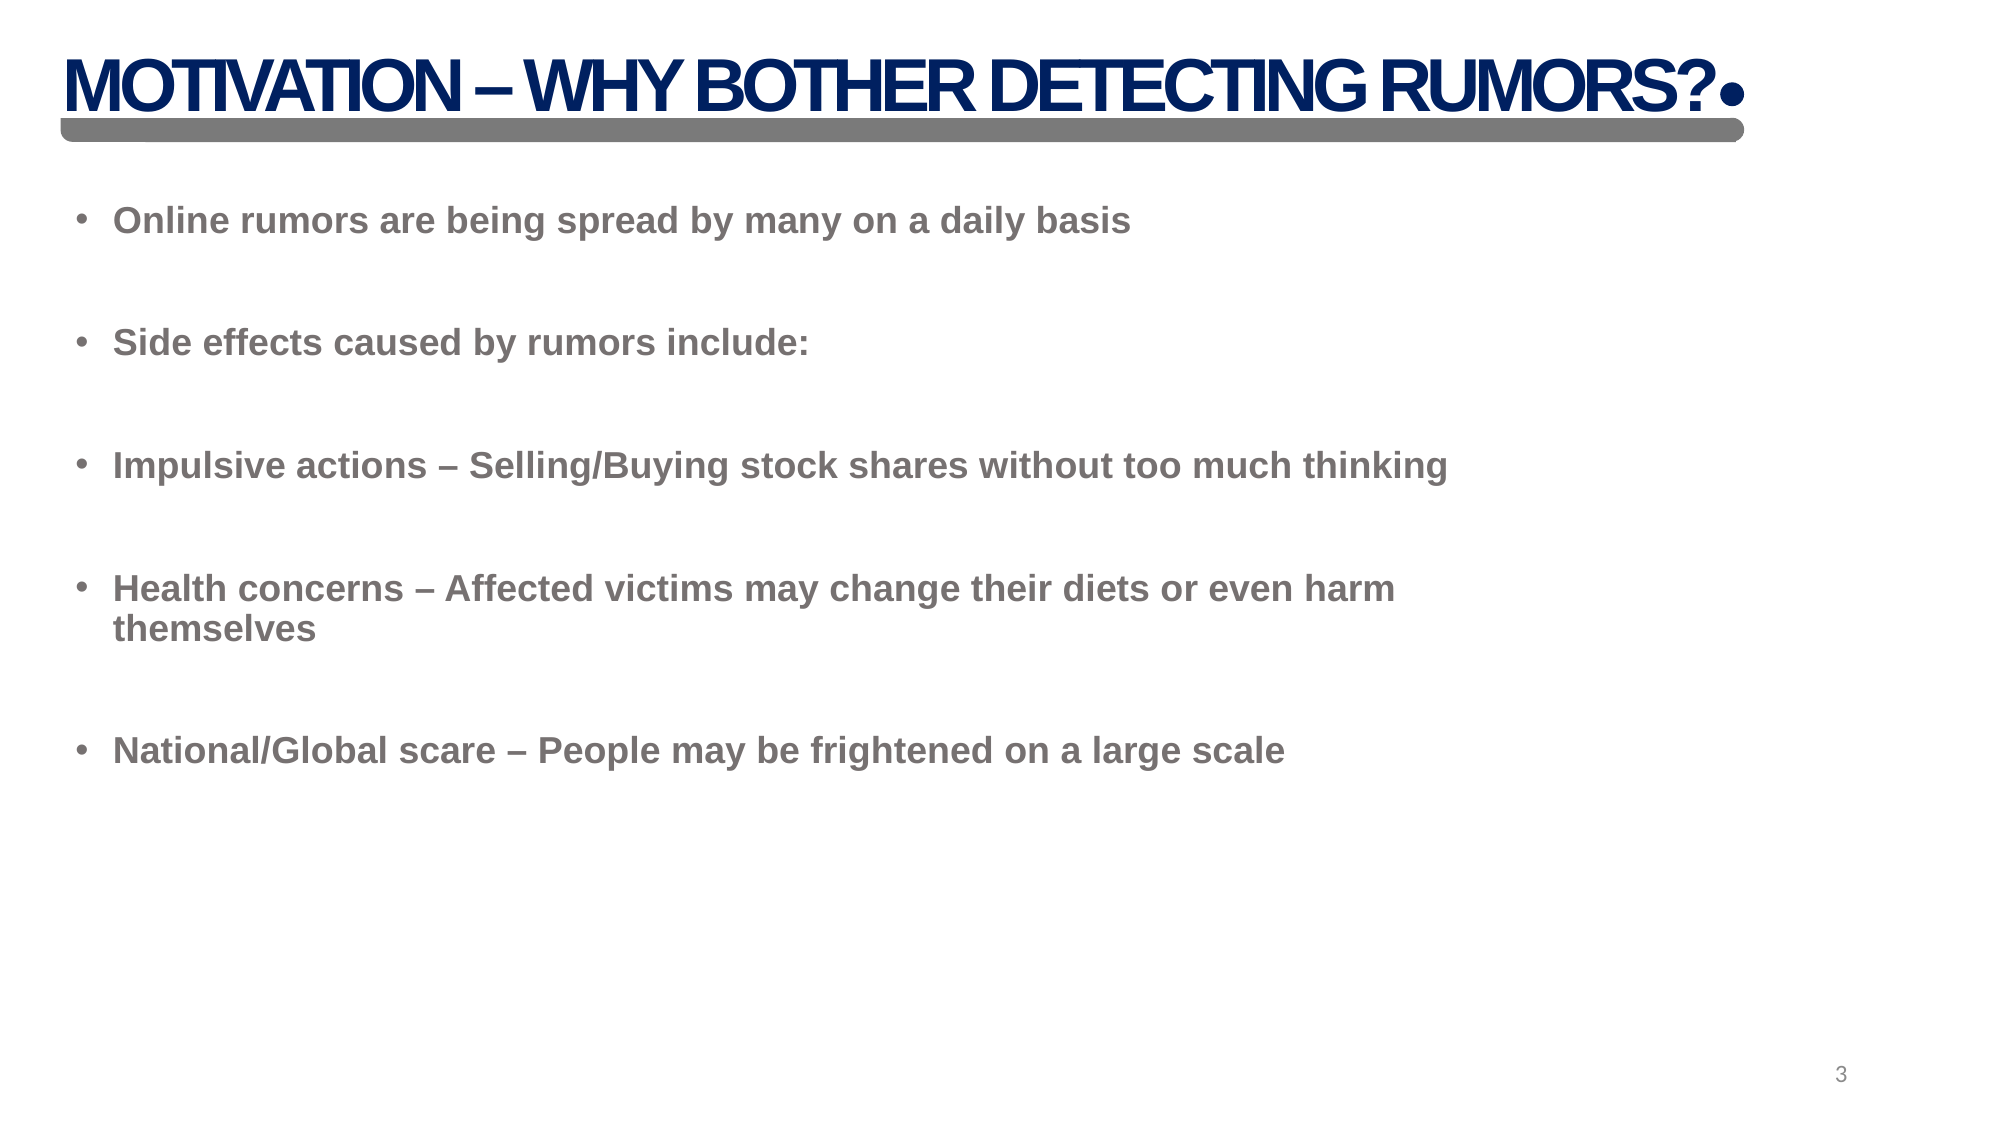

MOTIVATION – WHY BOTHER DETECTING RUMORS?

Online rumors are being spread by many on a daily basis

Side effects caused by rumors include:

Impulsive actions – Selling/Buying stock shares without too much thinking

Health concerns – Affected victims may change their diets or even harm themselves

National/Global scare – People may be frightened on a large scale

3